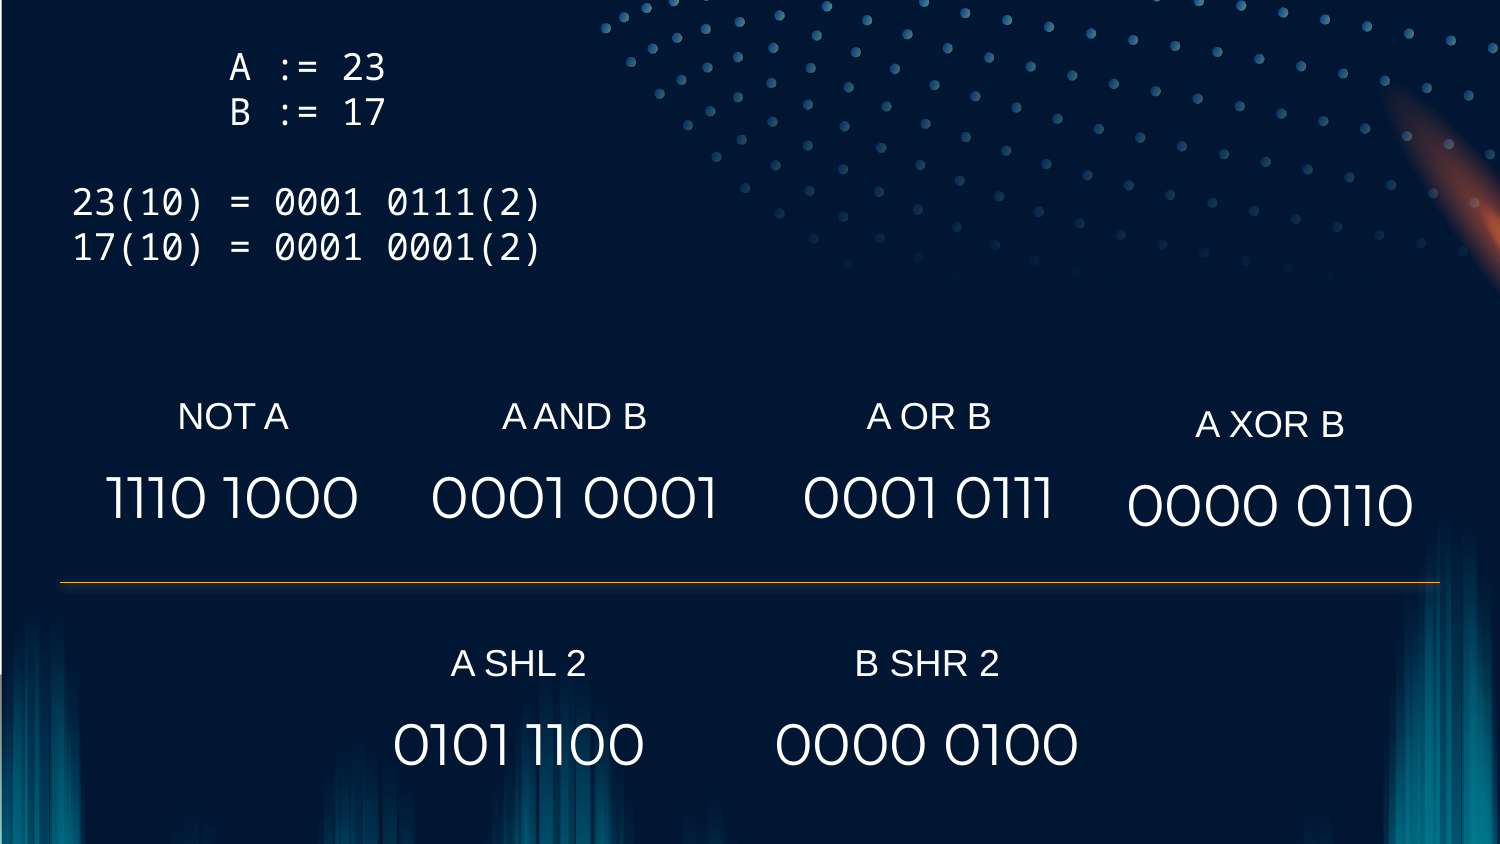

A := 23
B := 17

23(10) = 0001 0111(2)
17(10) = 0001 0001(2)
NOT A
# A AND B
A OR B
A XOR B
1110 1000
0001 0001
0001 0111
0000 0110
A SHL 2
B SHR 2
0101 1100
0000 0100